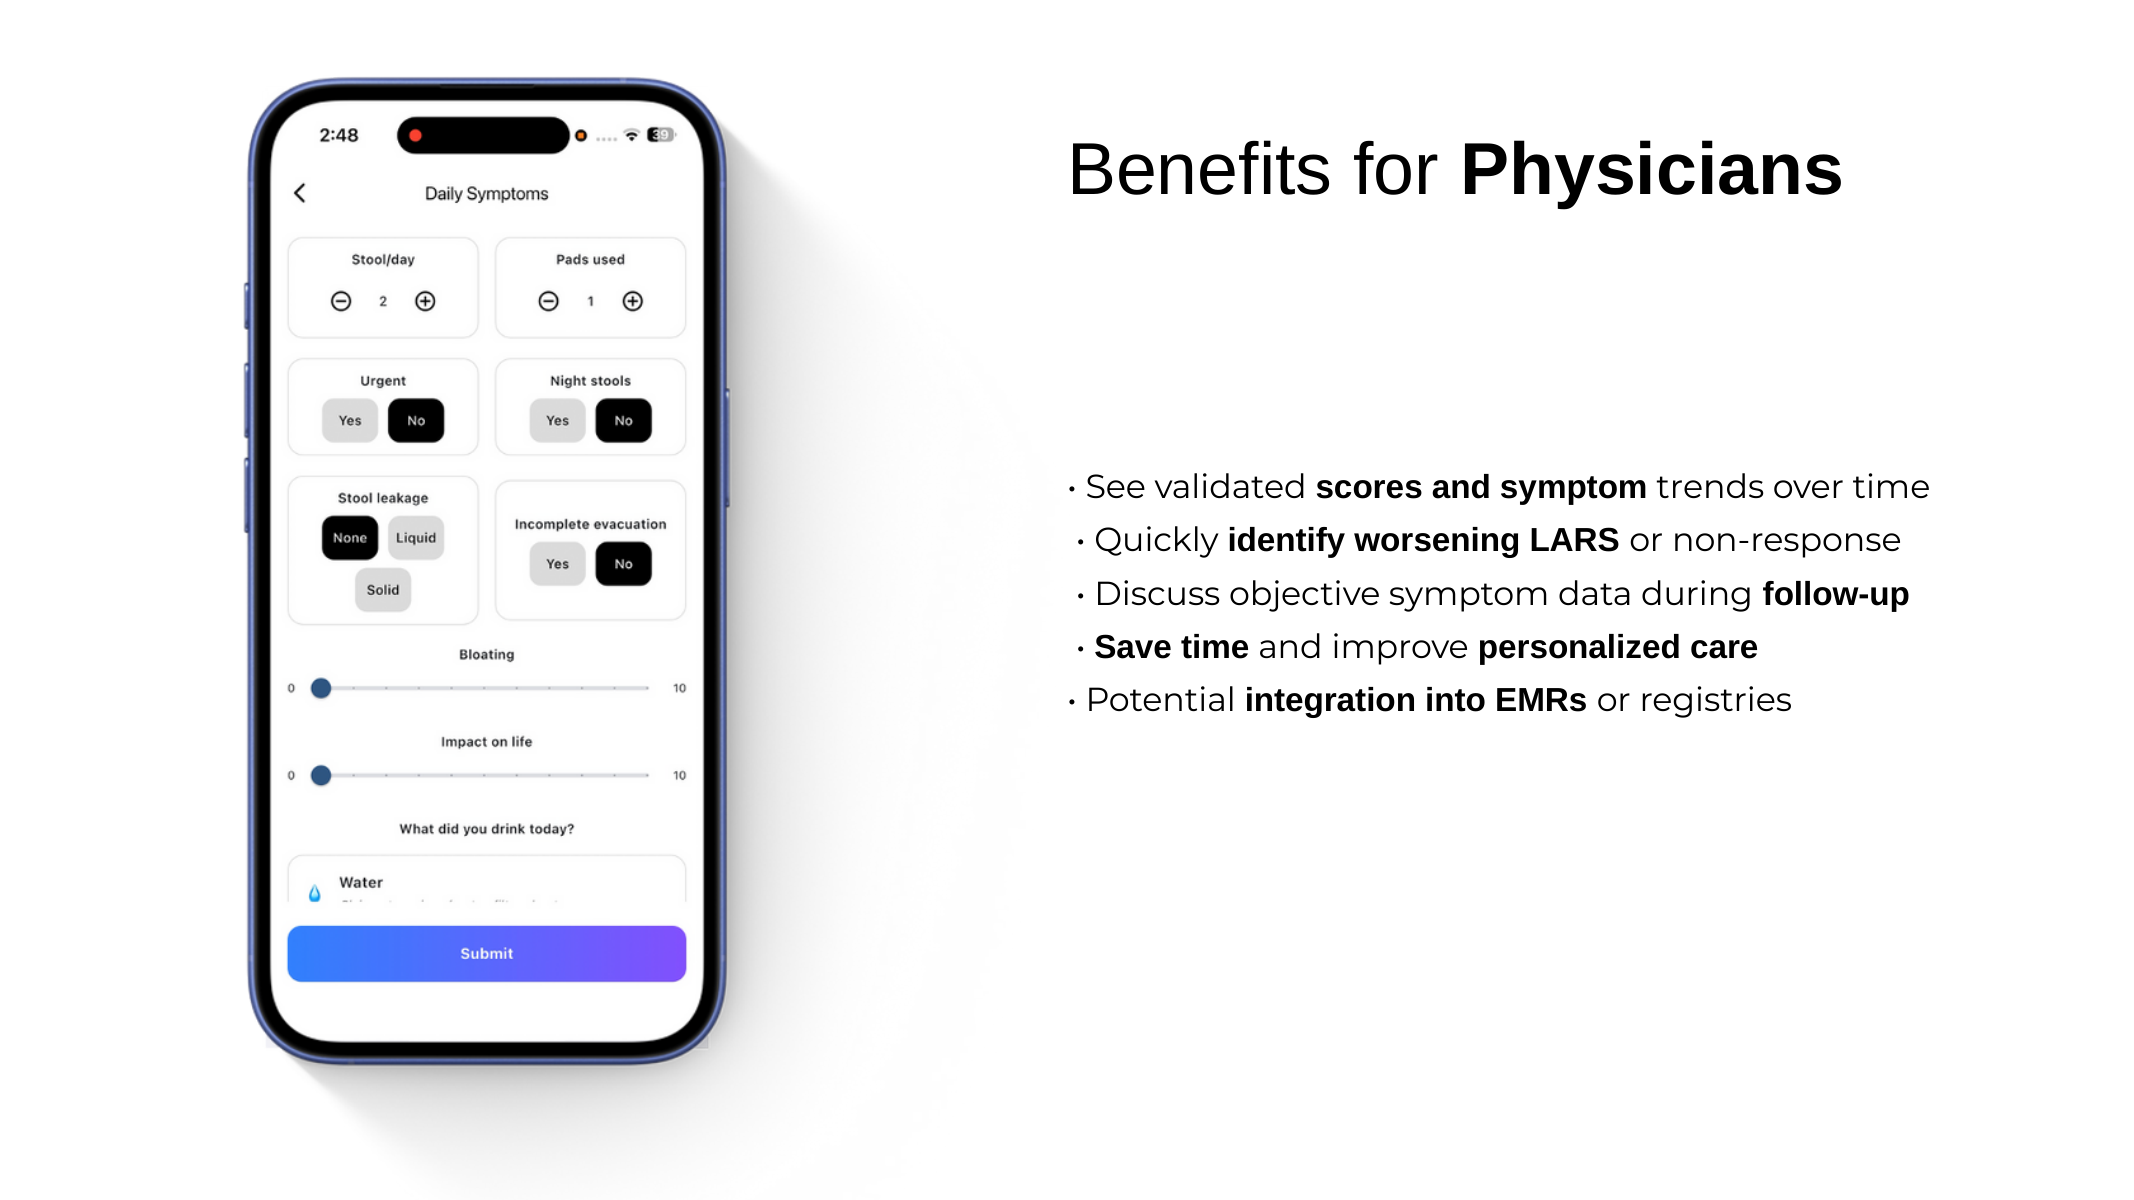

Benefits for Physicians
• See validated scores and symptom trends over time
 • Quickly identify worsening LARS or non-response
 • Discuss objective symptom data during follow-up
 • Save time and improve personalized care
• Potential integration into EMRs or registries